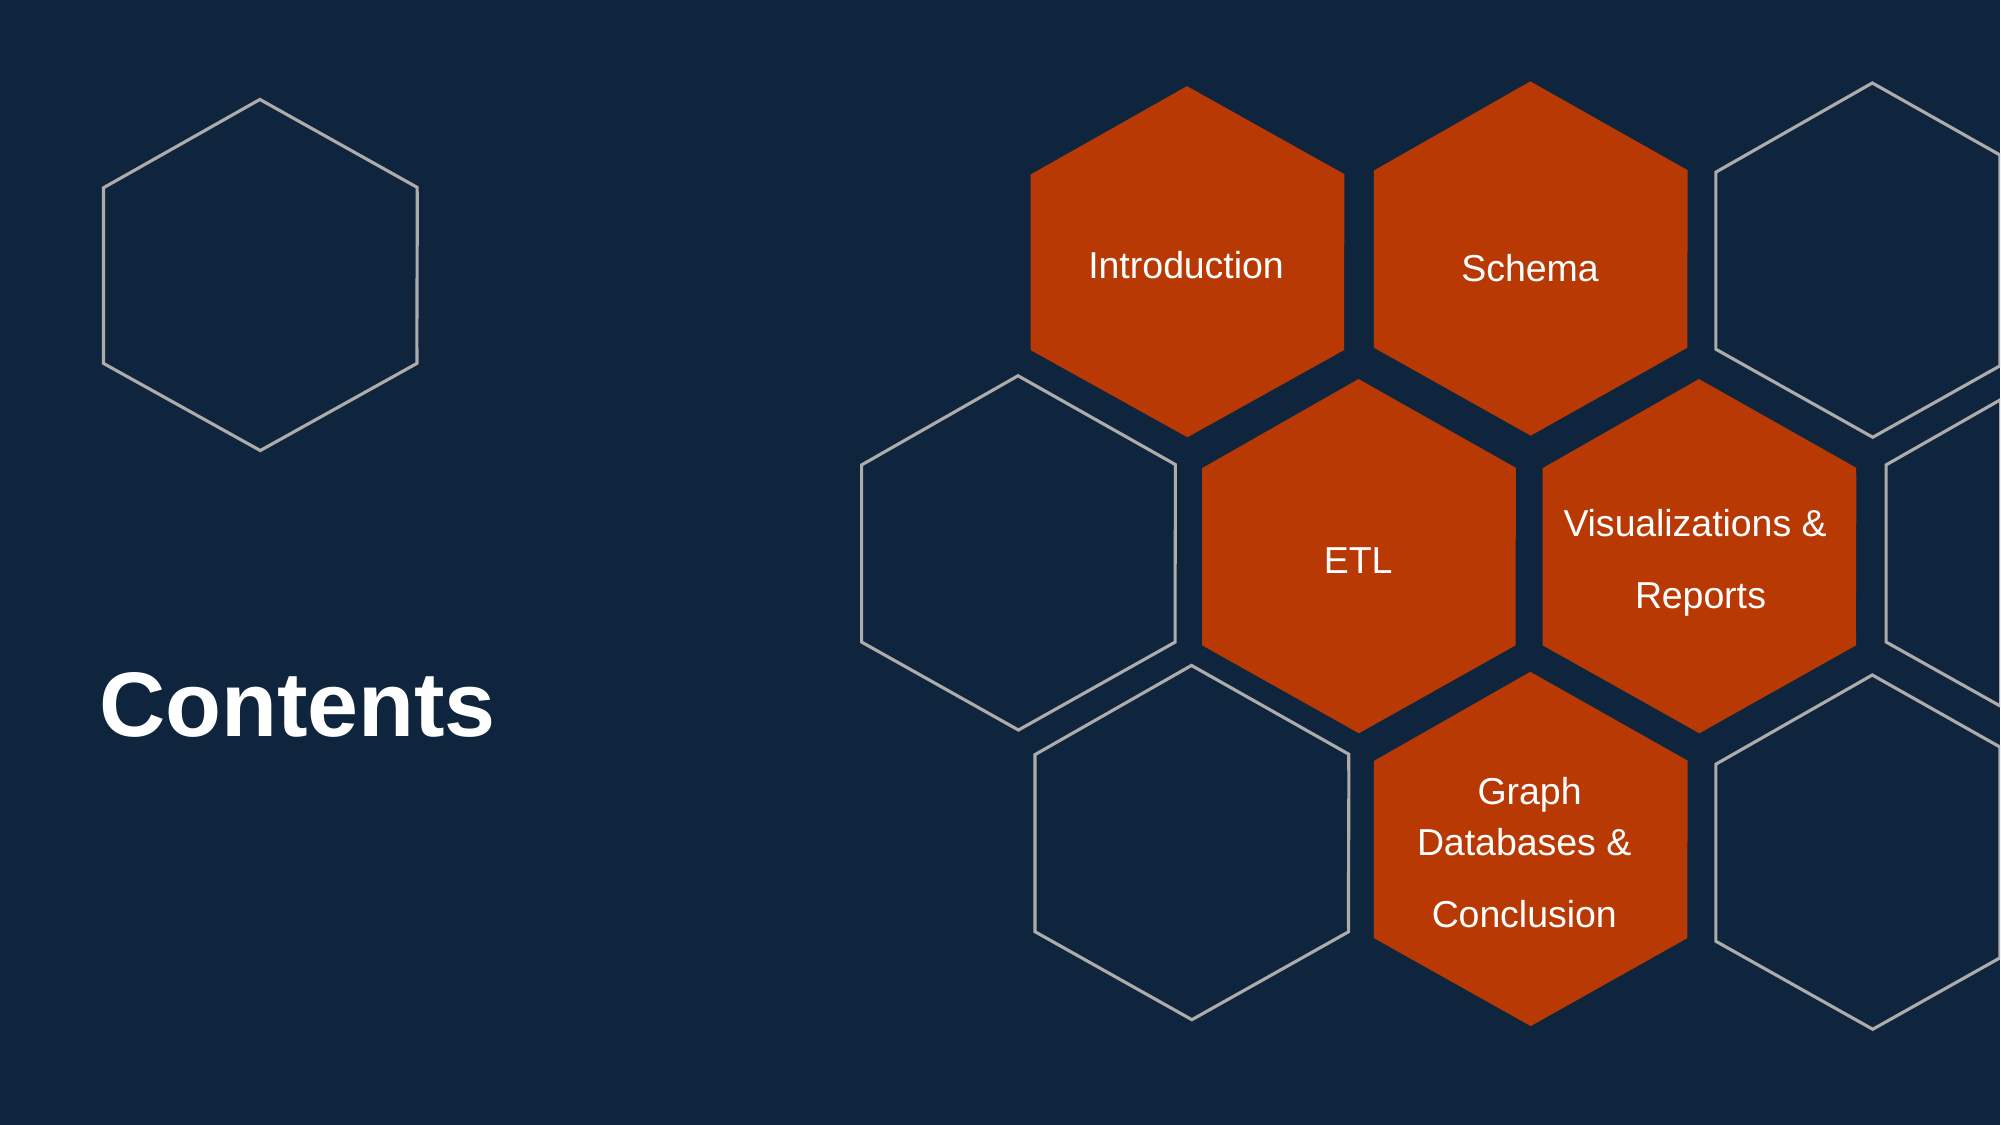

Introduction
Schema
Visualizations &
Reports
ETL
# Contents
Graph Databases &
Conclusion